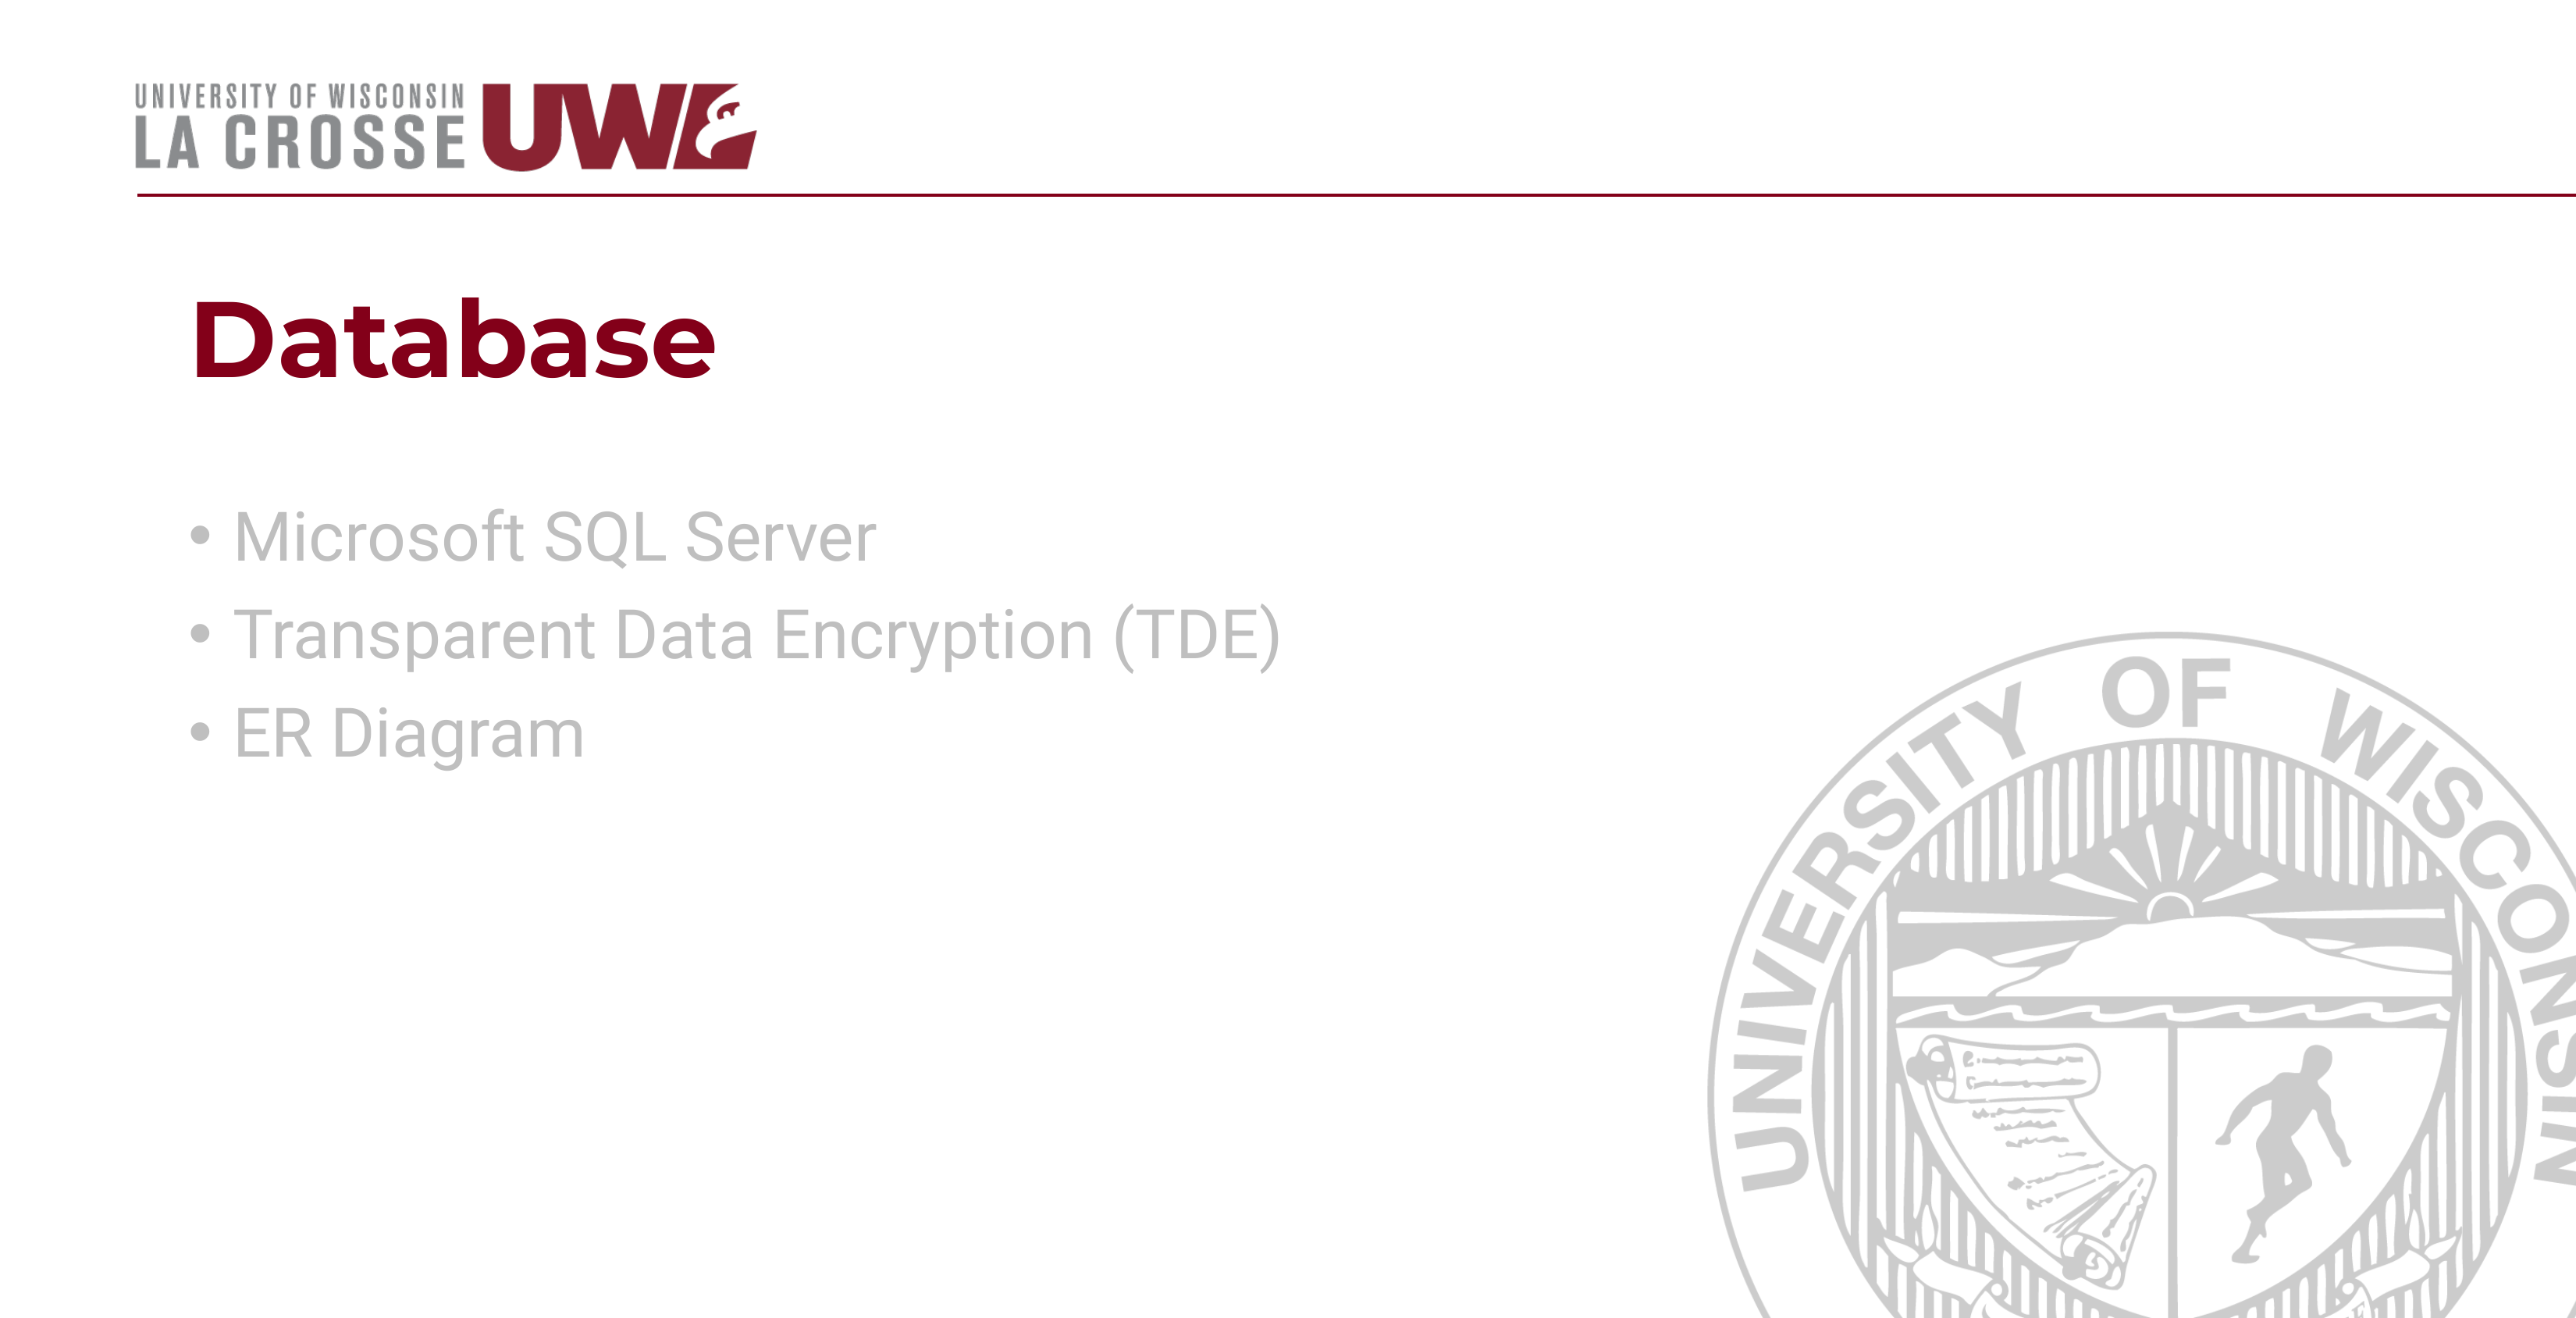

# Database
Microsoft SQL Server
Transparent Data Encryption (TDE)
ER Diagram